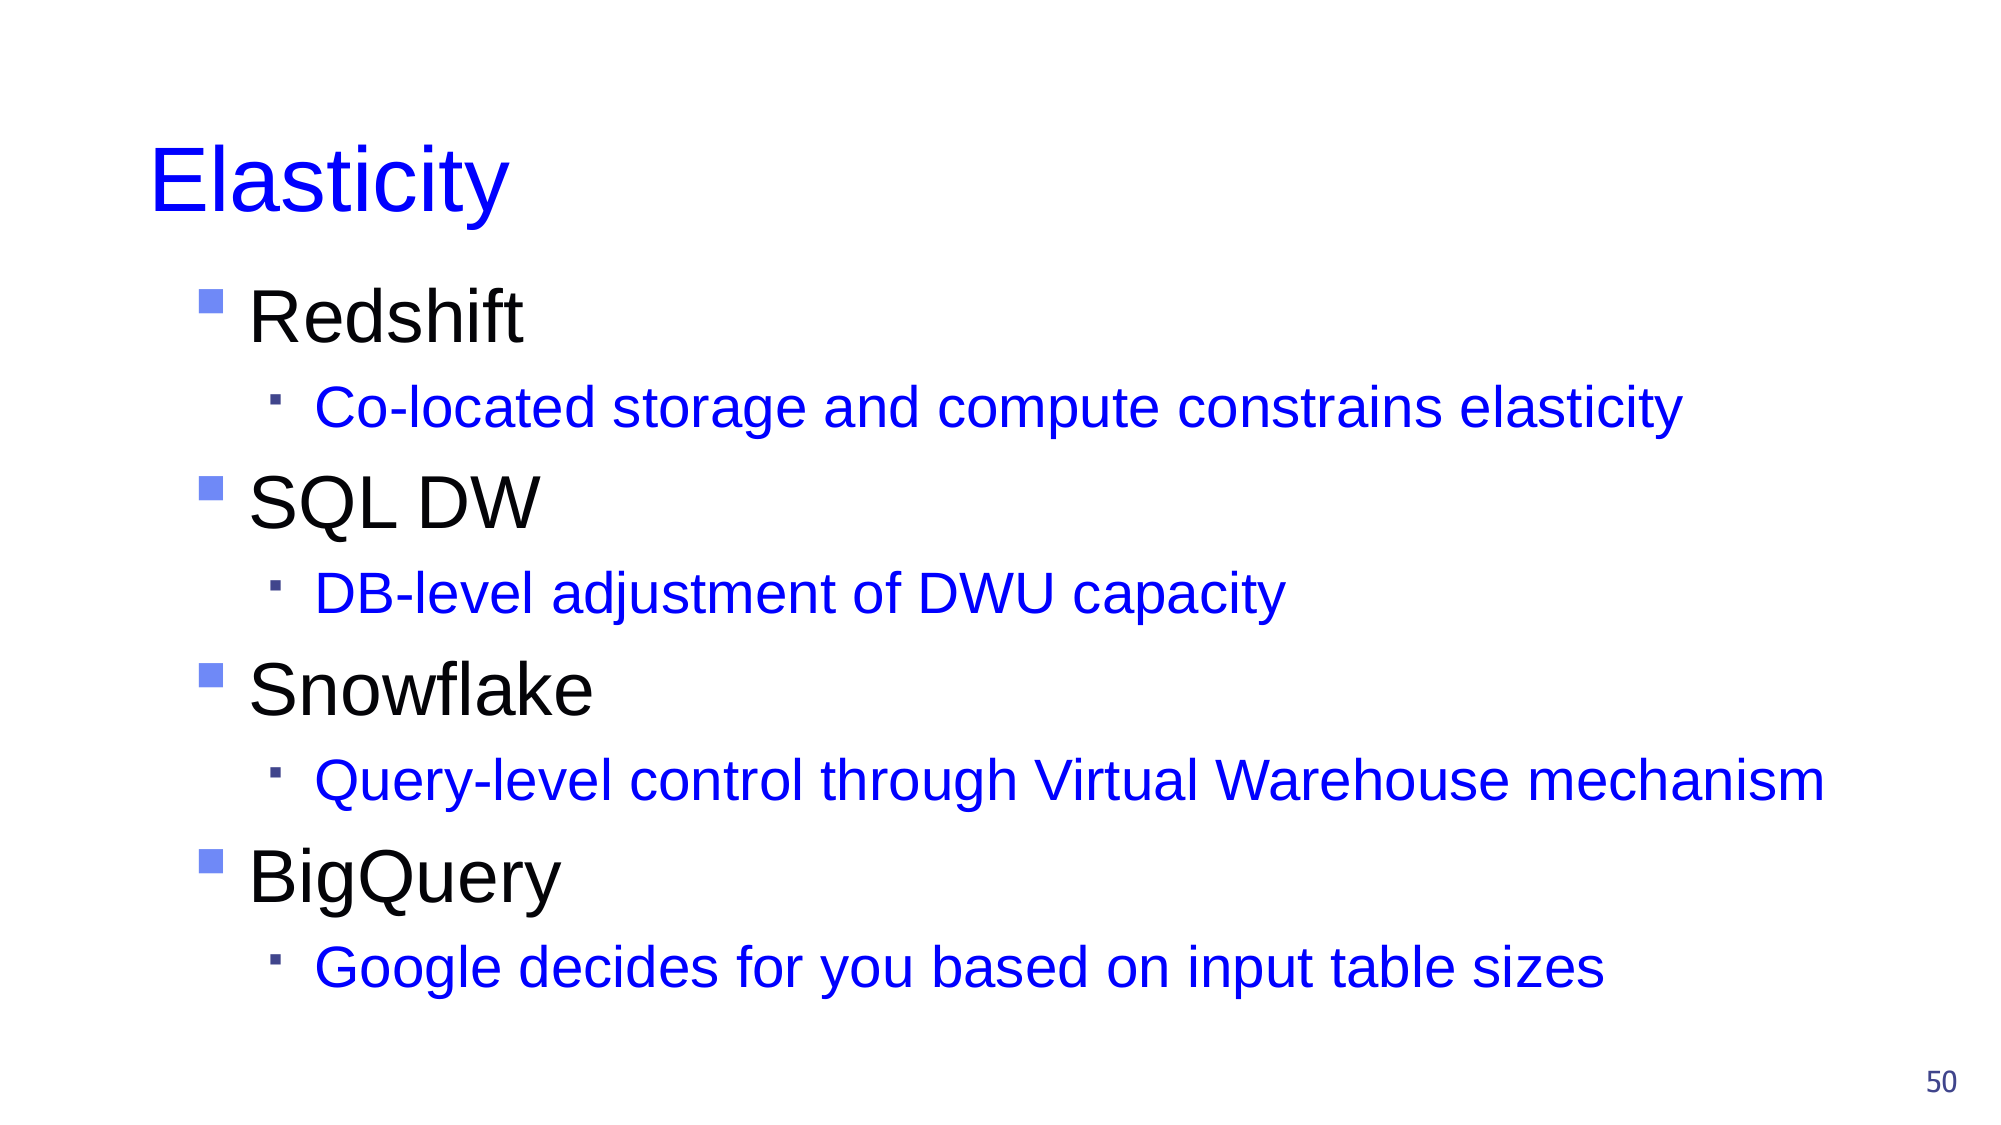

# Elasticity
Redshift
Co-located storage and compute constrains elasticity
SQL DW
DB-level adjustment of DWU capacity
Snowflake
Query-level control through Virtual Warehouse mechanism
BigQuery
Google decides for you based on input table sizes
50